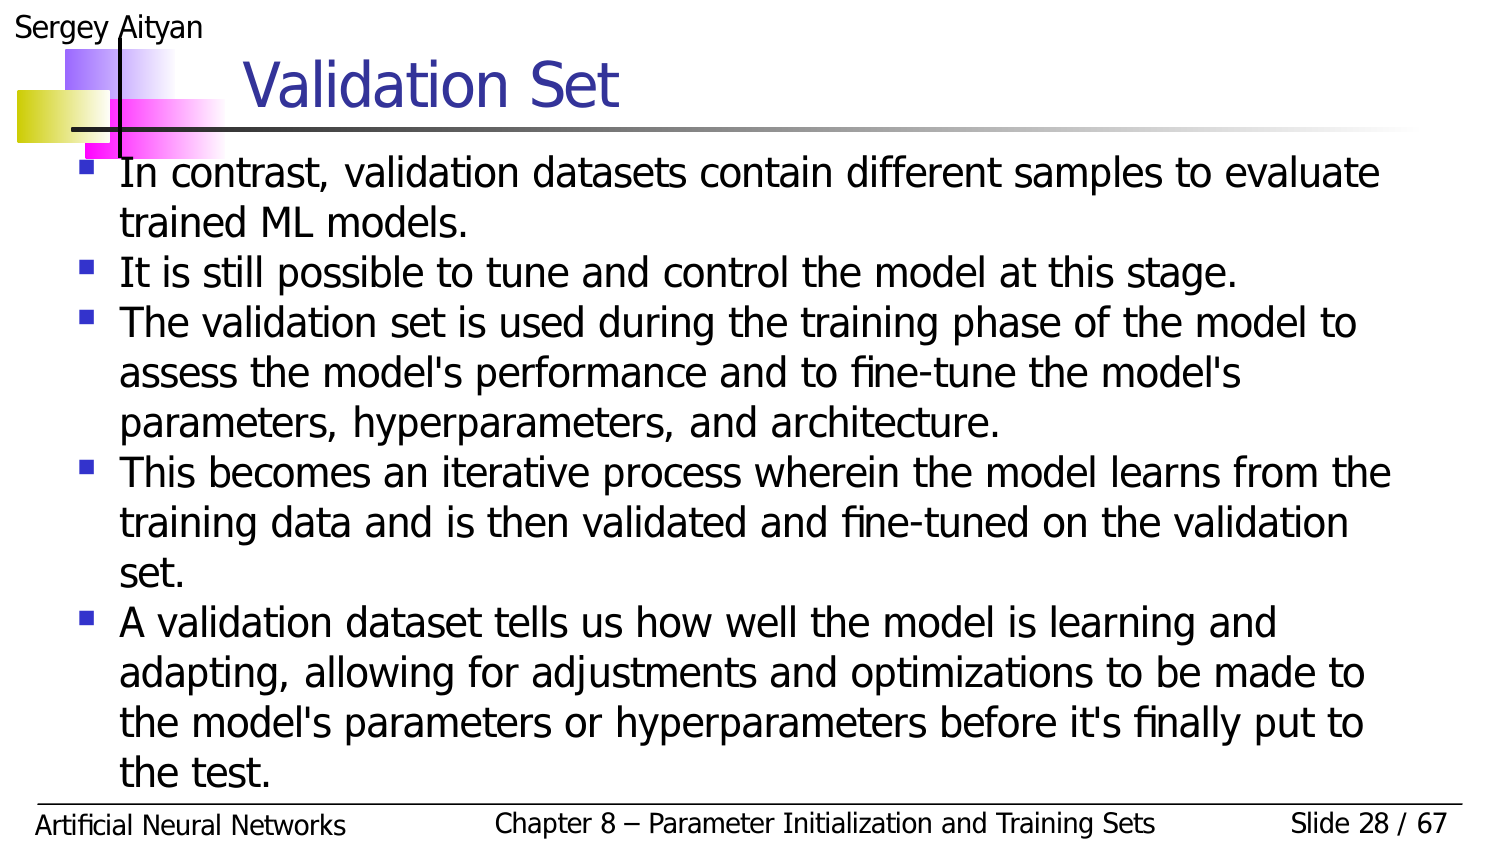

# Validation Set
In contrast, validation datasets contain different samples to evaluate trained ML models.
It is still possible to tune and control the model at this stage.
The validation set is used during the training phase of the model to assess the model's performance and to fine-tune the model's parameters, hyperparameters, and architecture.
This becomes an iterative process wherein the model learns from the training data and is then validated and fine-tuned on the validation set.
A validation dataset tells us how well the model is learning and adapting, allowing for adjustments and optimizations to be made to the model's parameters or hyperparameters before it's finally put to the test.